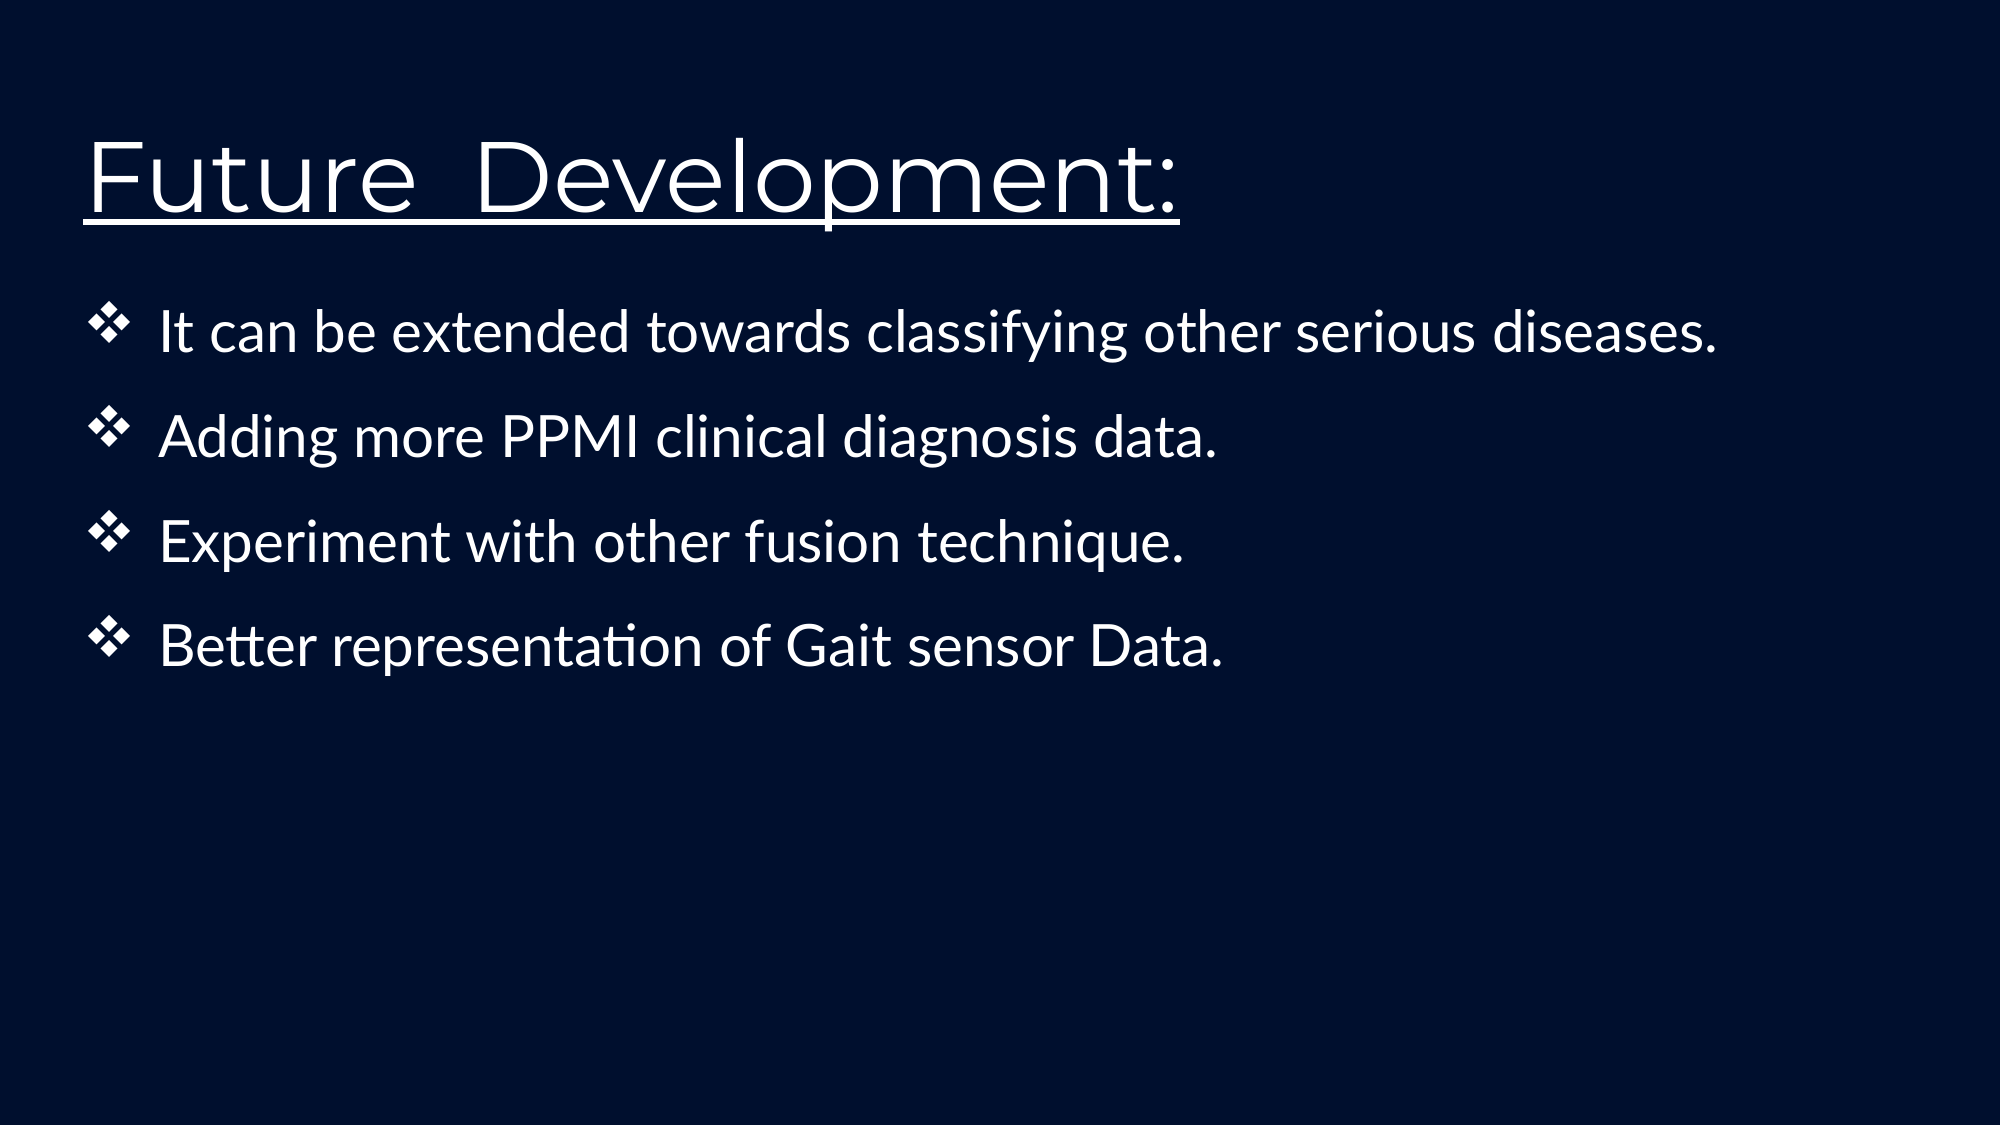

# Future  Development:
It can be extended towards classifying other serious diseases.
Adding more PPMI clinical diagnosis data.
Experiment with other fusion technique.
Better representation of Gait sensor Data.